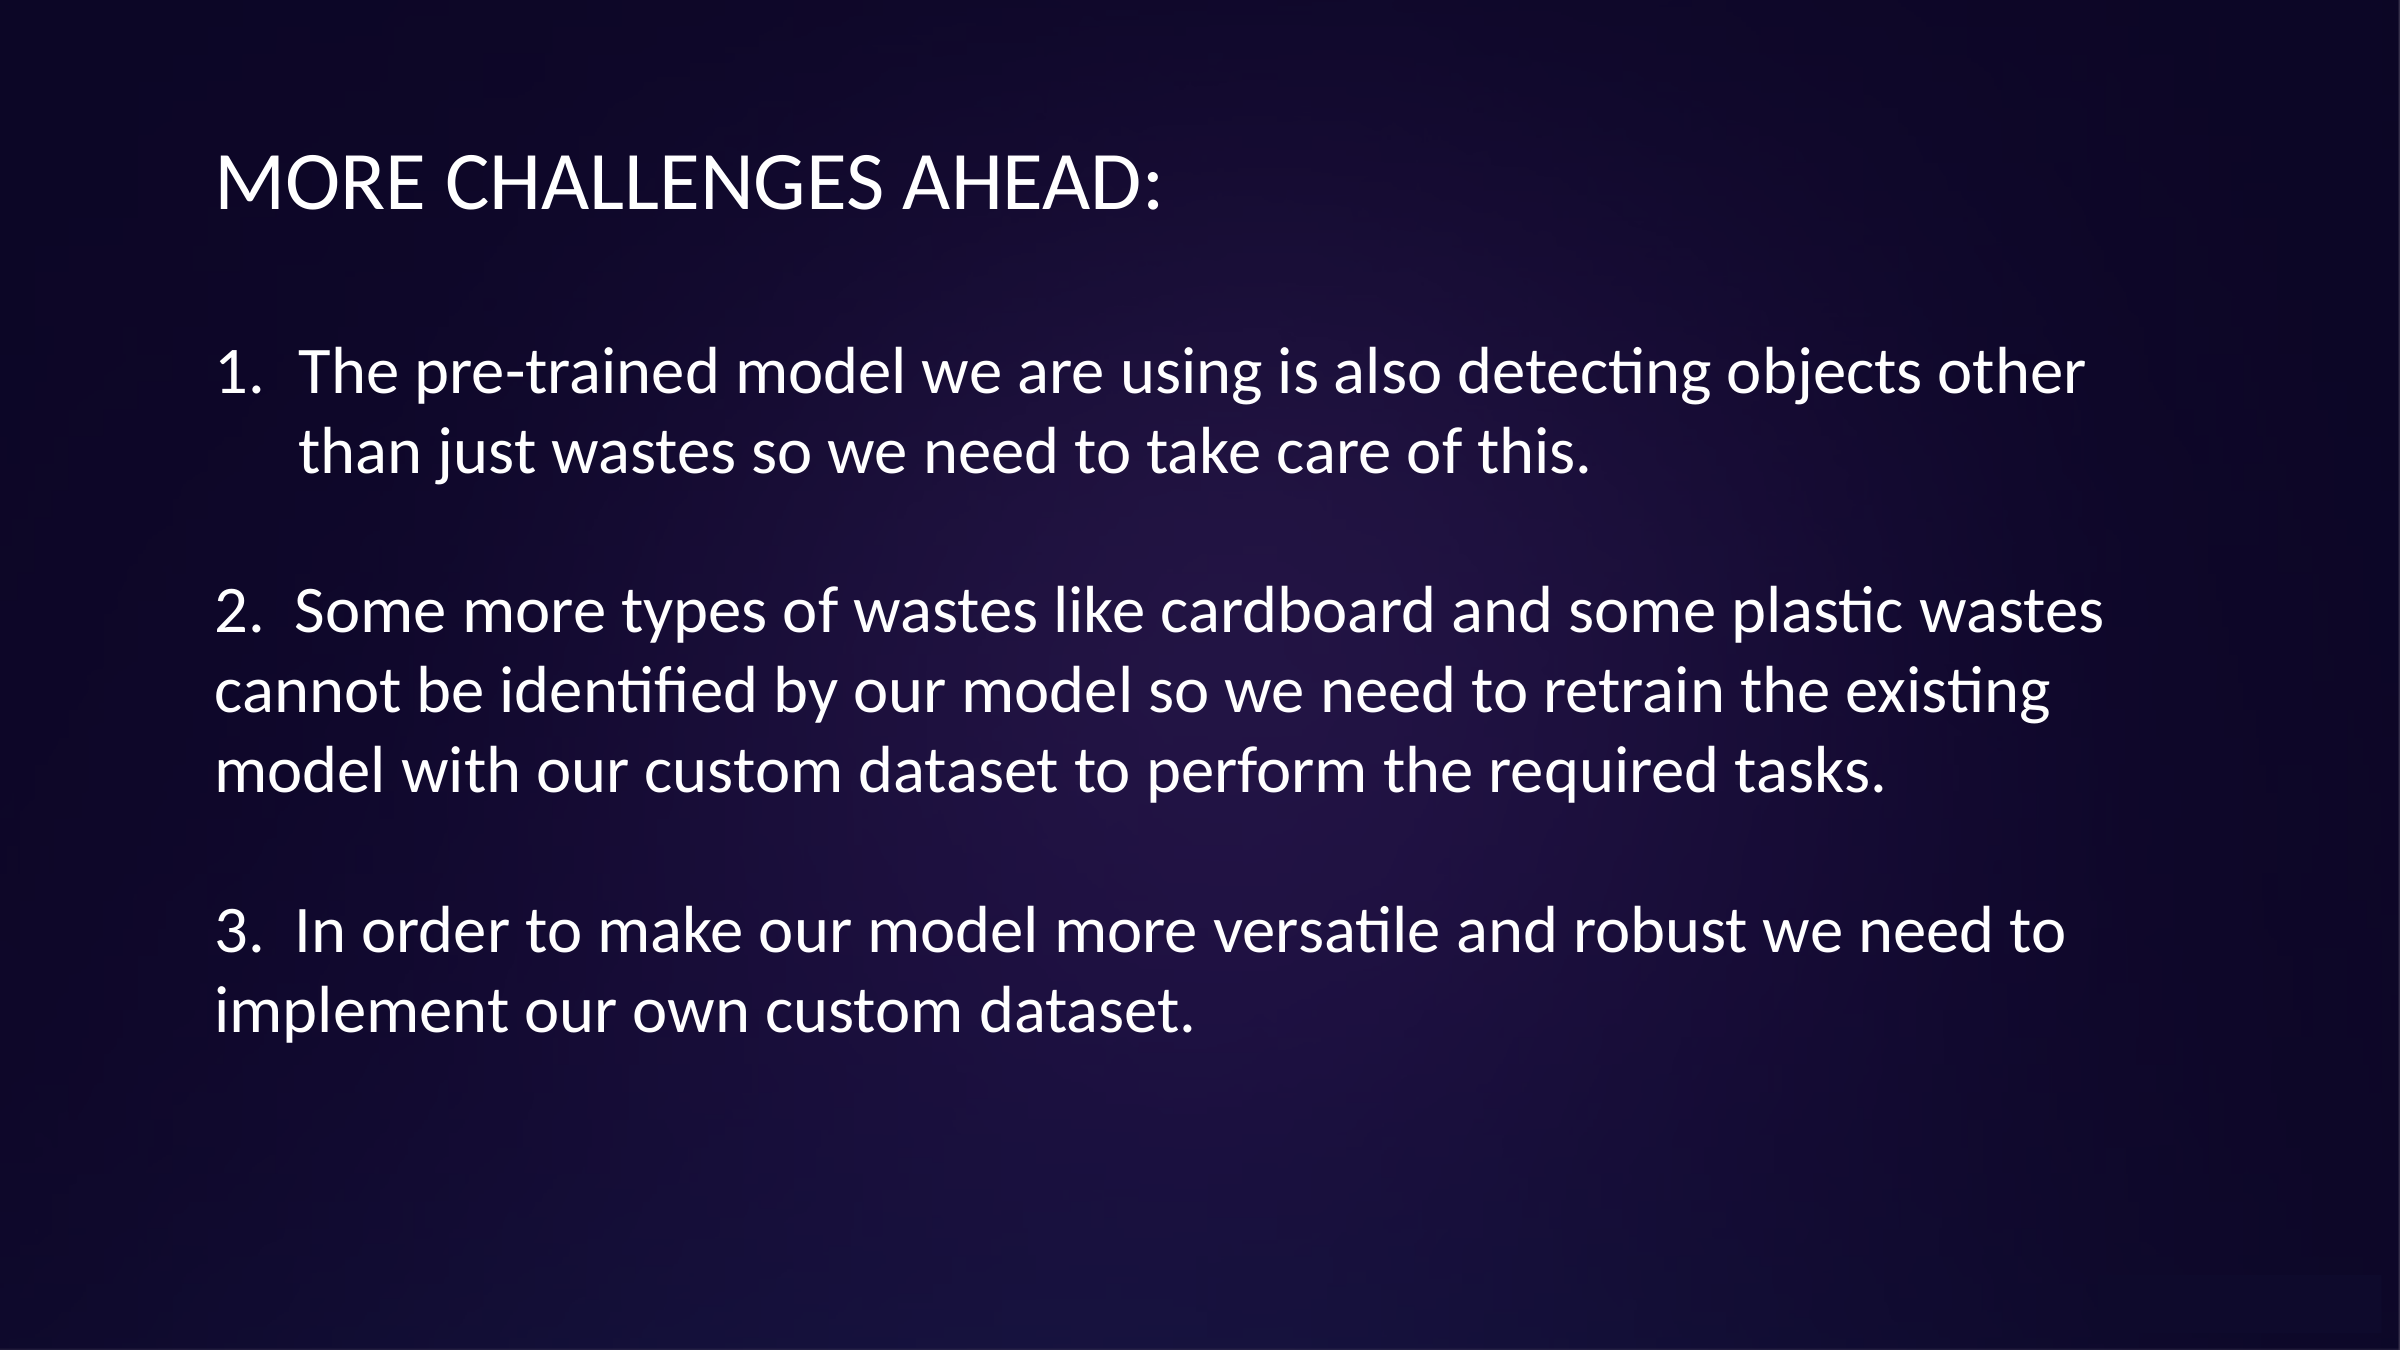

MORE CHALLENGES AHEAD:

The pre-trained model we are using is also detecting objects other than just wastes so we need to take care of this.

2.  Some more types of wastes like cardboard and some plastic wastes cannot be identified by our model so we need to retrain the existing model with our custom dataset to perform the required tasks.

3.  In order to make our model more versatile and robust we need to implement our own custom dataset.